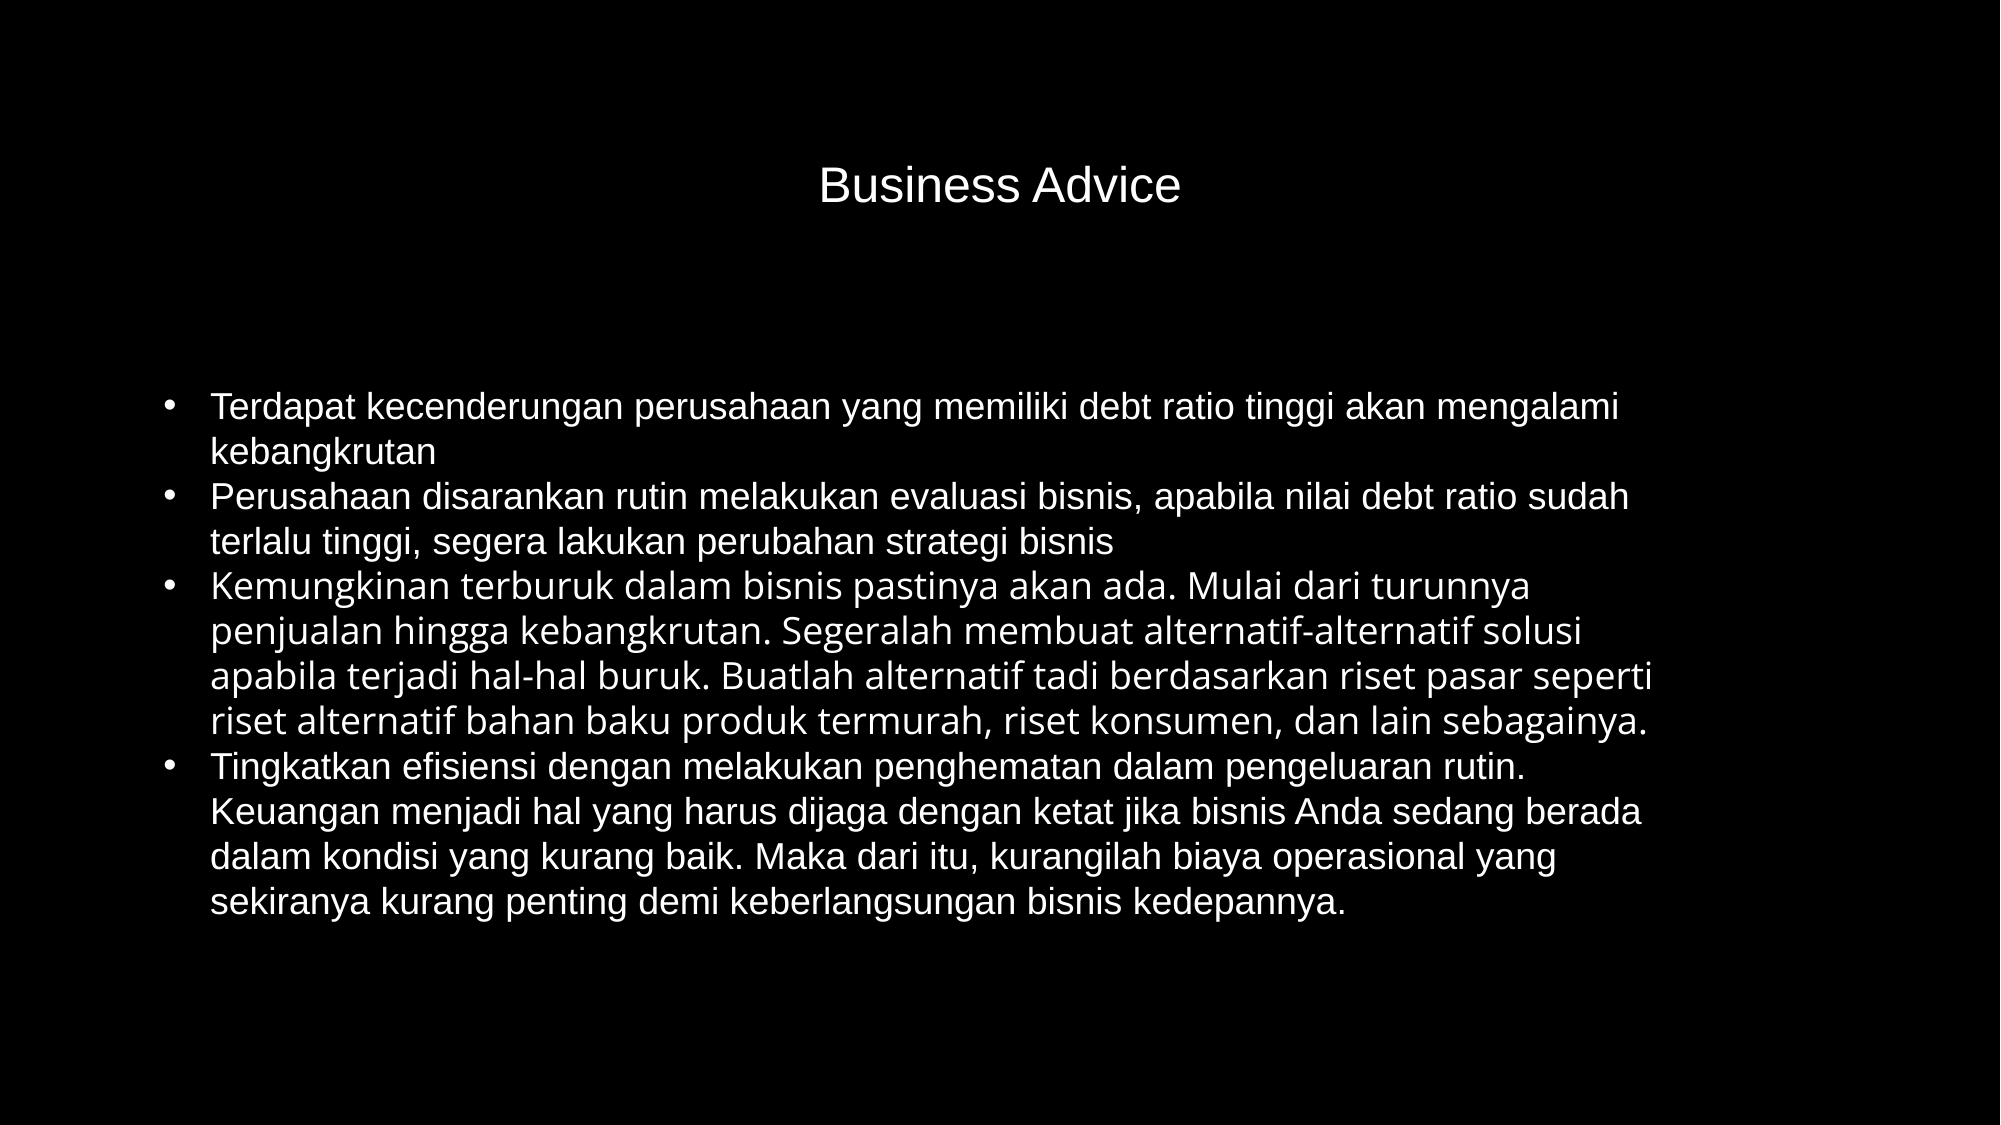

Business Advice
Terdapat kecenderungan perusahaan yang memiliki debt ratio tinggi akan mengalami kebangkrutan
Perusahaan disarankan rutin melakukan evaluasi bisnis, apabila nilai debt ratio sudah terlalu tinggi, segera lakukan perubahan strategi bisnis
Kemungkinan terburuk dalam bisnis pastinya akan ada. Mulai dari turunnya penjualan hingga kebangkrutan. Segeralah membuat alternatif-alternatif solusi apabila terjadi hal-hal buruk. Buatlah alternatif tadi berdasarkan riset pasar seperti riset alternatif bahan baku produk termurah, riset konsumen, dan lain sebagainya.
Tingkatkan efisiensi dengan melakukan penghematan dalam pengeluaran rutin. Keuangan menjadi hal yang harus dijaga dengan ketat jika bisnis Anda sedang berada dalam kondisi yang kurang baik. Maka dari itu, kurangilah biaya operasional yang sekiranya kurang penting demi keberlangsungan bisnis kedepannya.